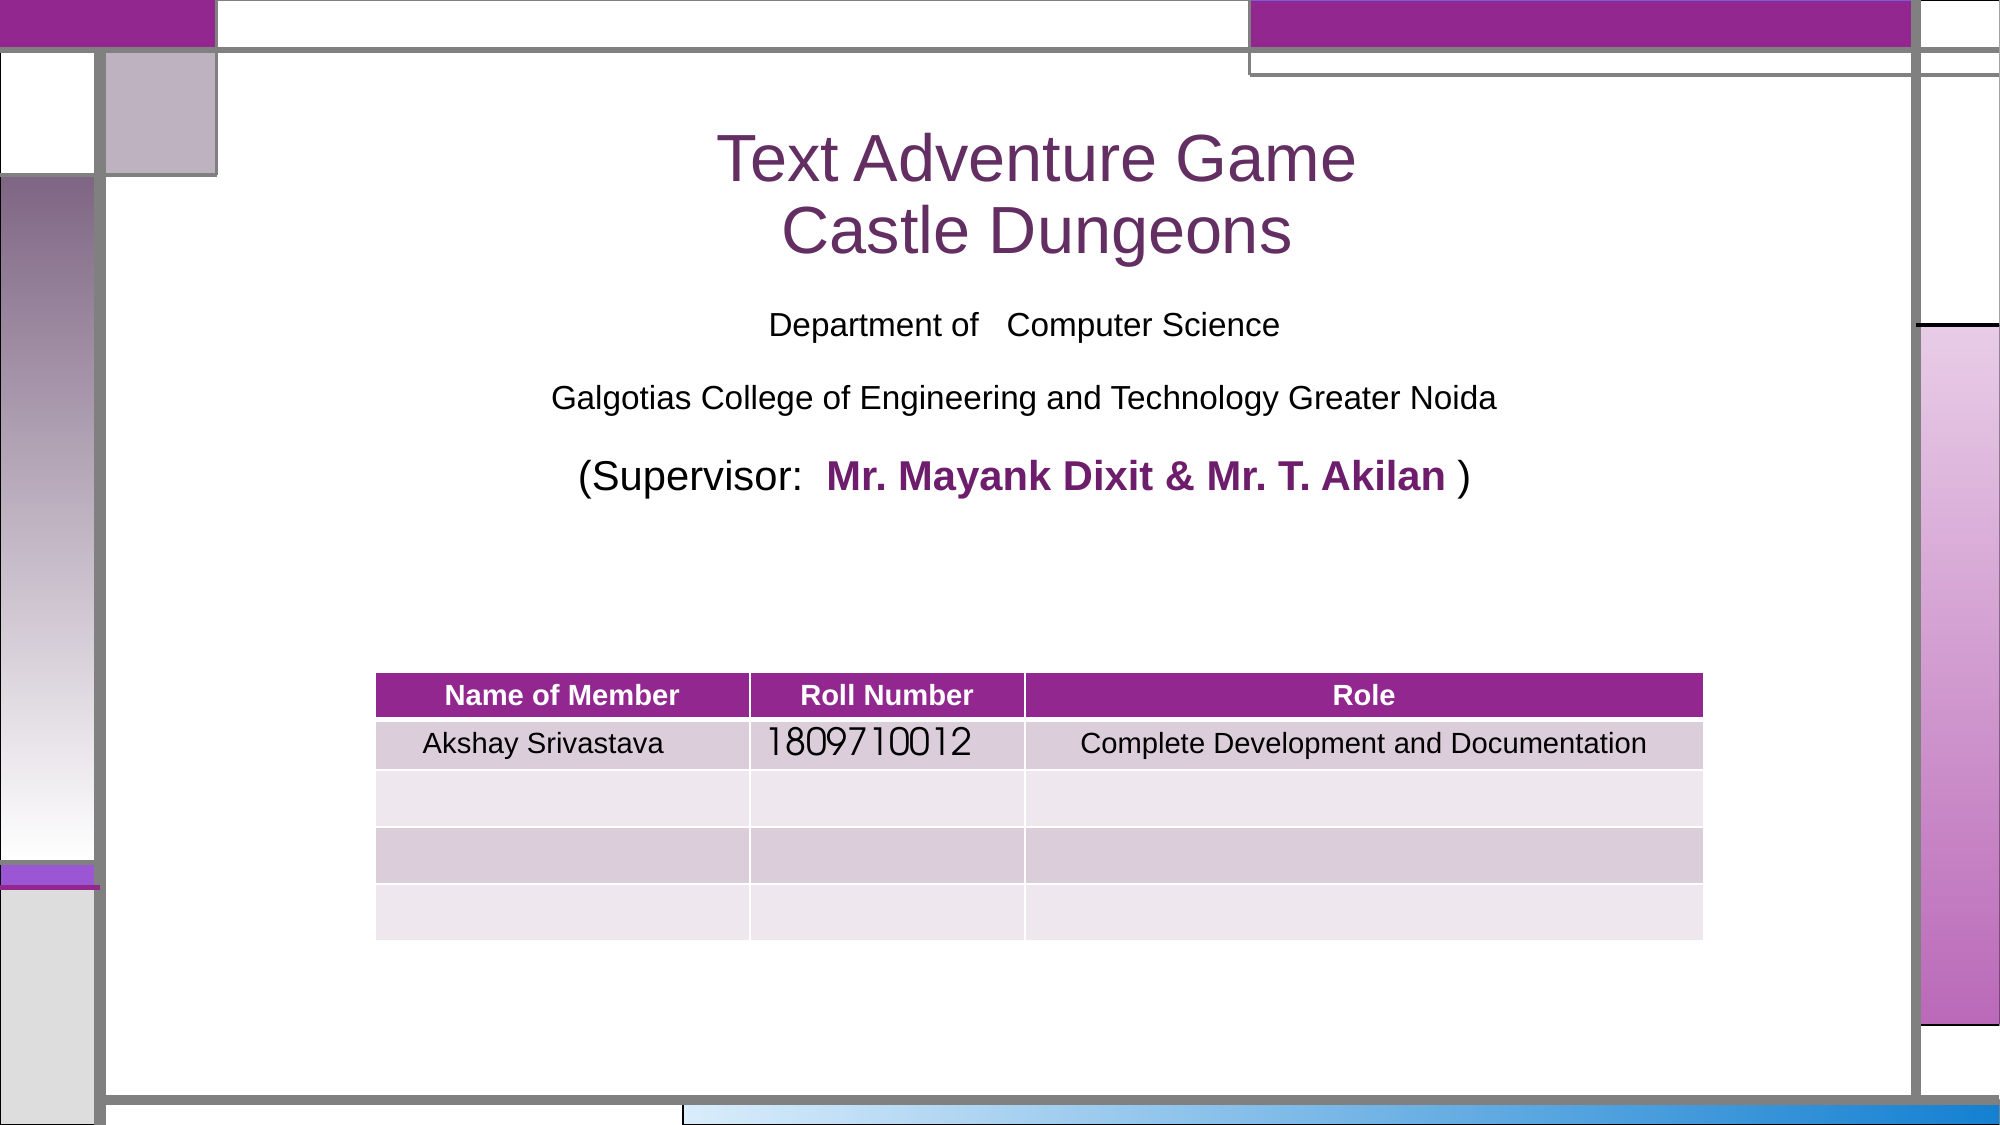

# Text Adventure Game
Castle Dungeons
Department of   Computer Science
Galgotias College of Engineering and Technology Greater Noida
(Supervisor:  Mr. Mayank Dixit & Mr. T. Akilan )

Group Members

| Name of Member | Roll Number | Role |
| --- | --- | --- |
| Akshay Srivastava | 1809710012 | Complete Development and Documentation |
|  |  |  |
|  |  |  |
|  |  |  |